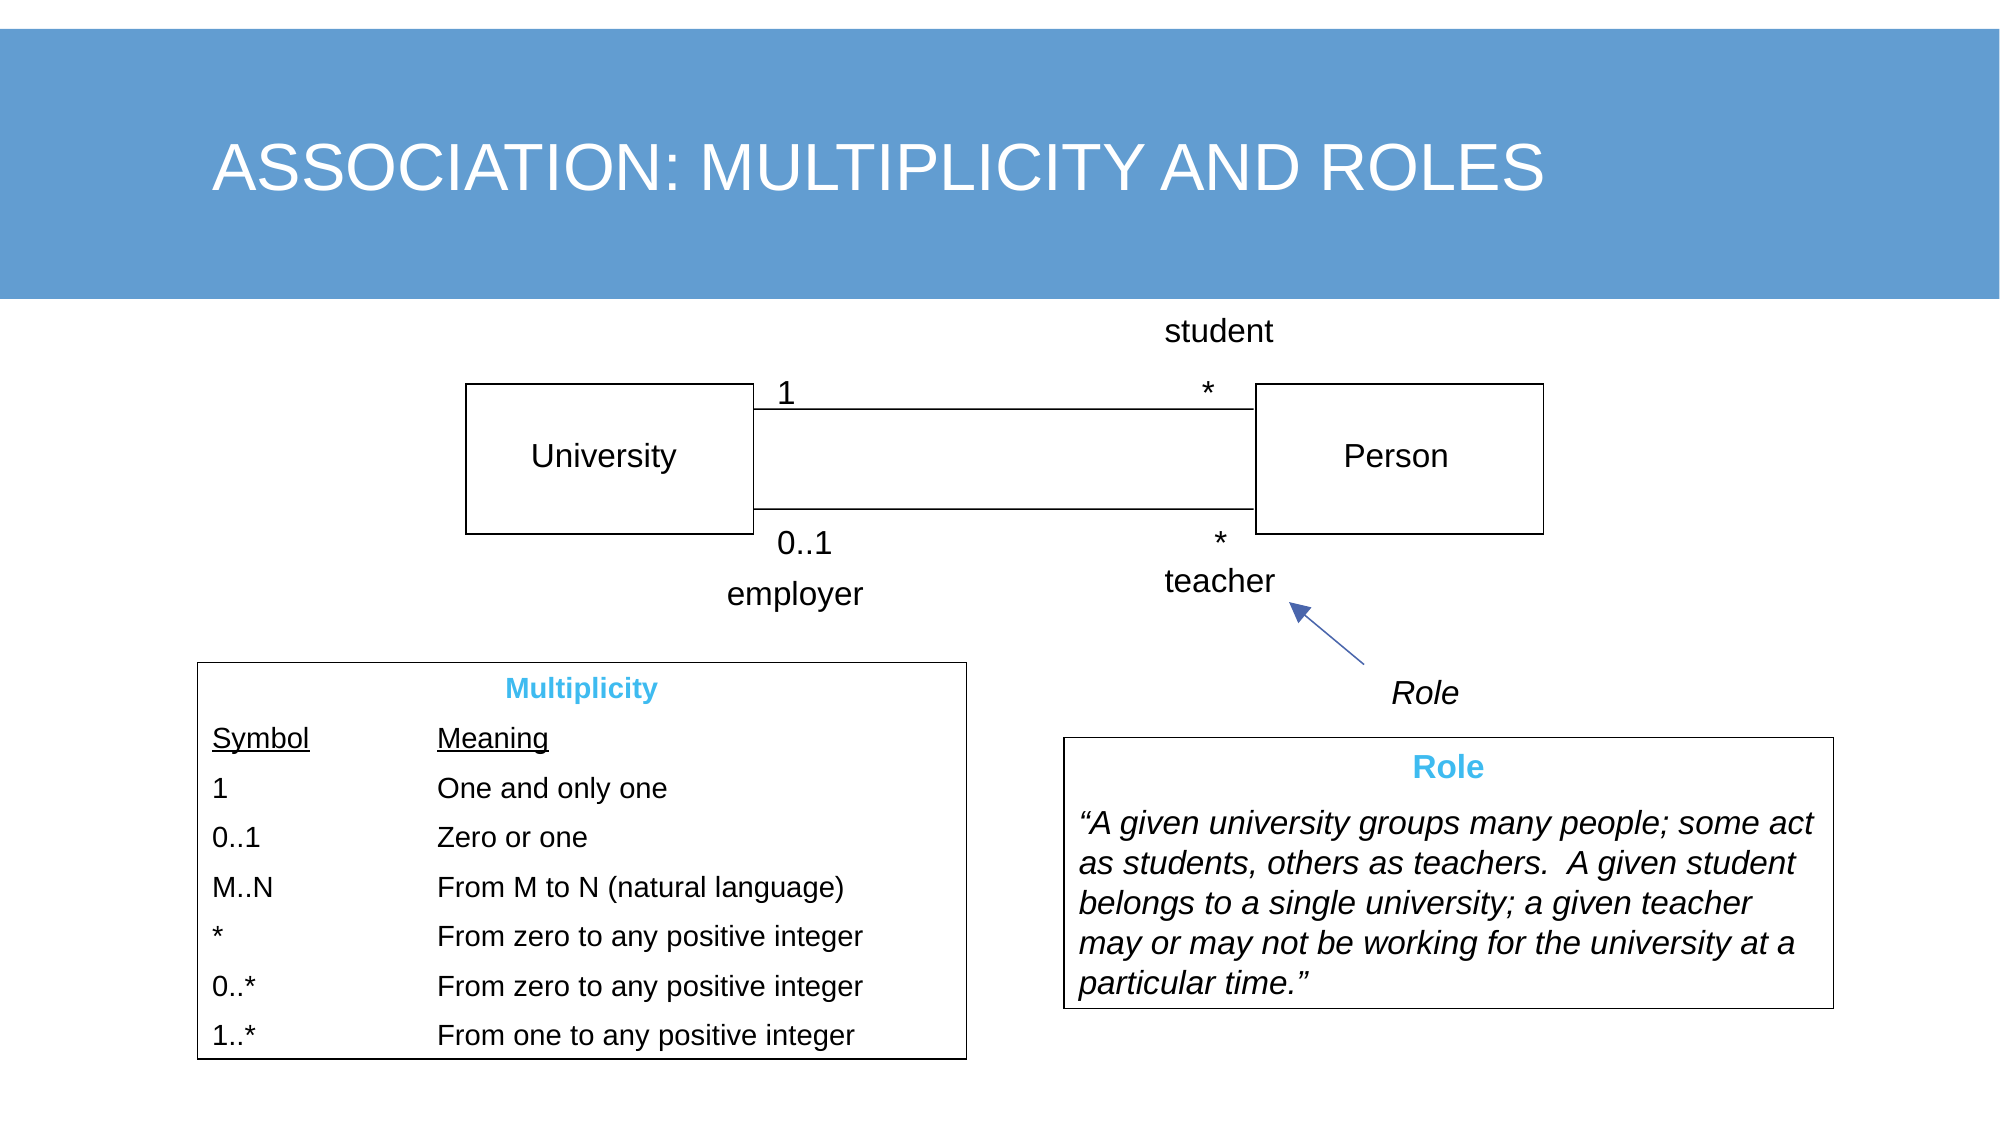

# Association: Multiplicity and Roles
student
1
*

University
Person

0..1
*
teacher
employer

Multiplicity
Symbol	Meaning
1		One and only one
0..1		Zero or one
M..N		From M to N (natural language)
*		From zero to any positive integer
0..*		From zero to any positive integer
1..*		From one to any positive integer
Role
Role
“A given university groups many people; some act as students, others as teachers.  A given student belongs to a single university; a given teacher may or may not be working for the university at a particular time.”